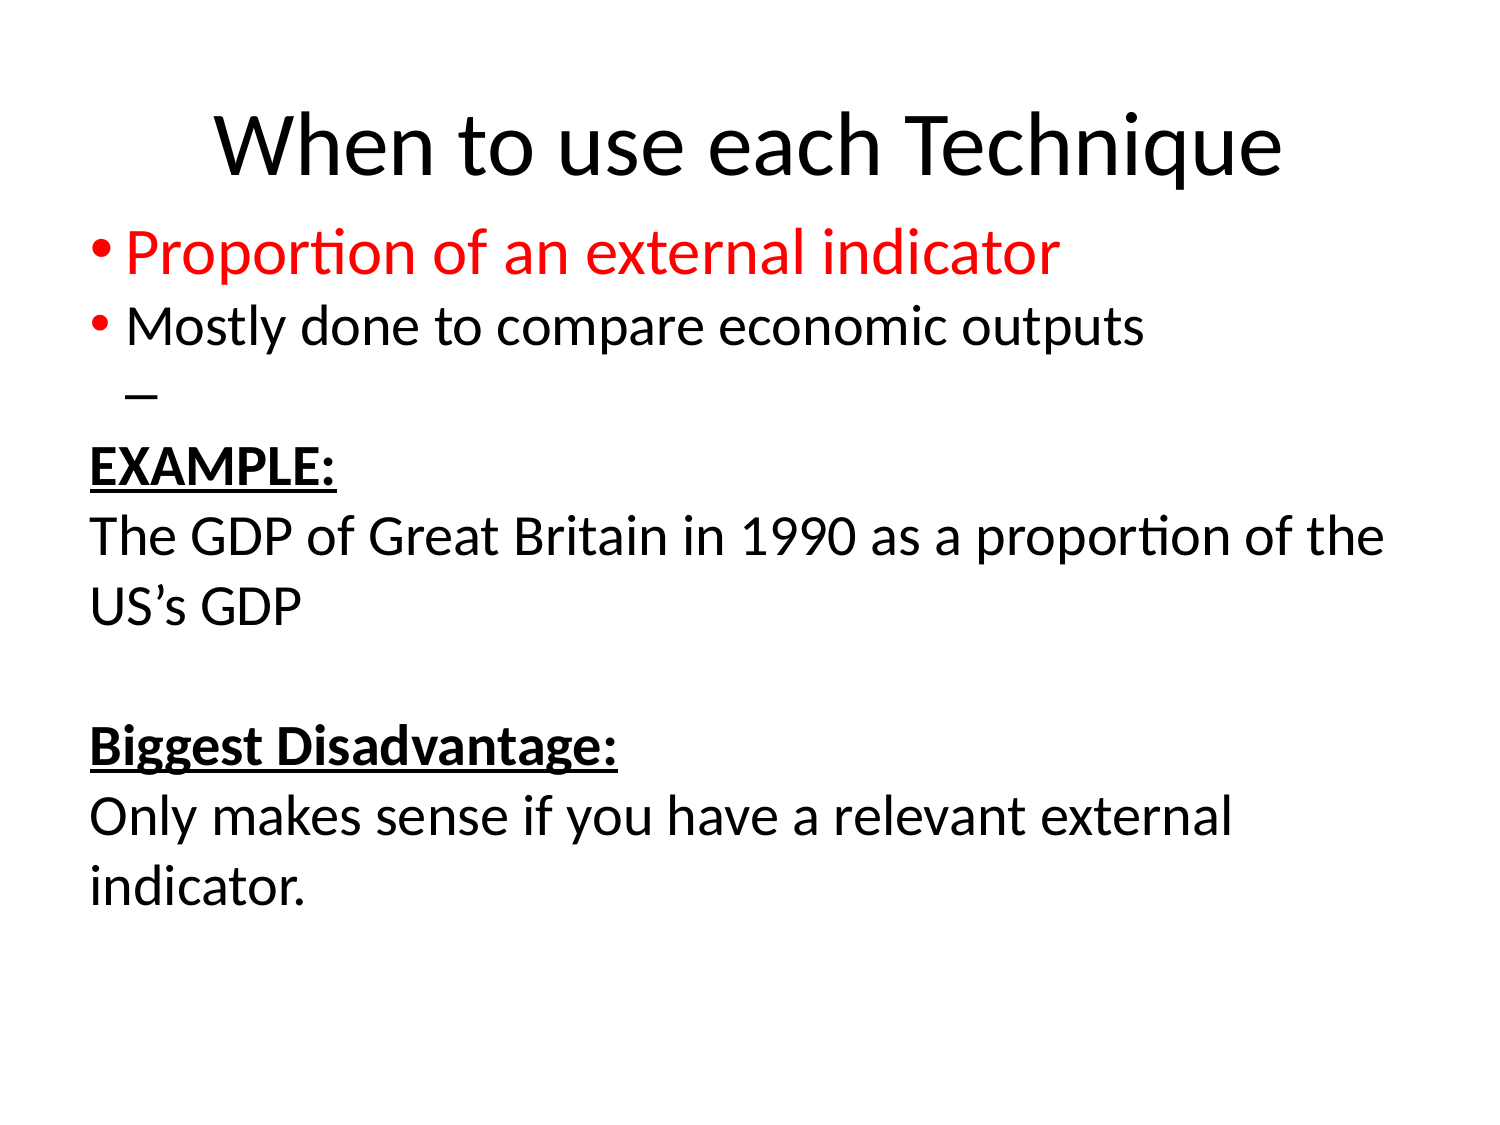

When to use each Technique
Proportion of an external indicator
Mostly done to compare economic outputs

EXAMPLE:
The GDP of Great Britain in 1990 as a proportion of the US’s GDP

Biggest Disadvantage:
Only makes sense if you have a relevant external indicator.